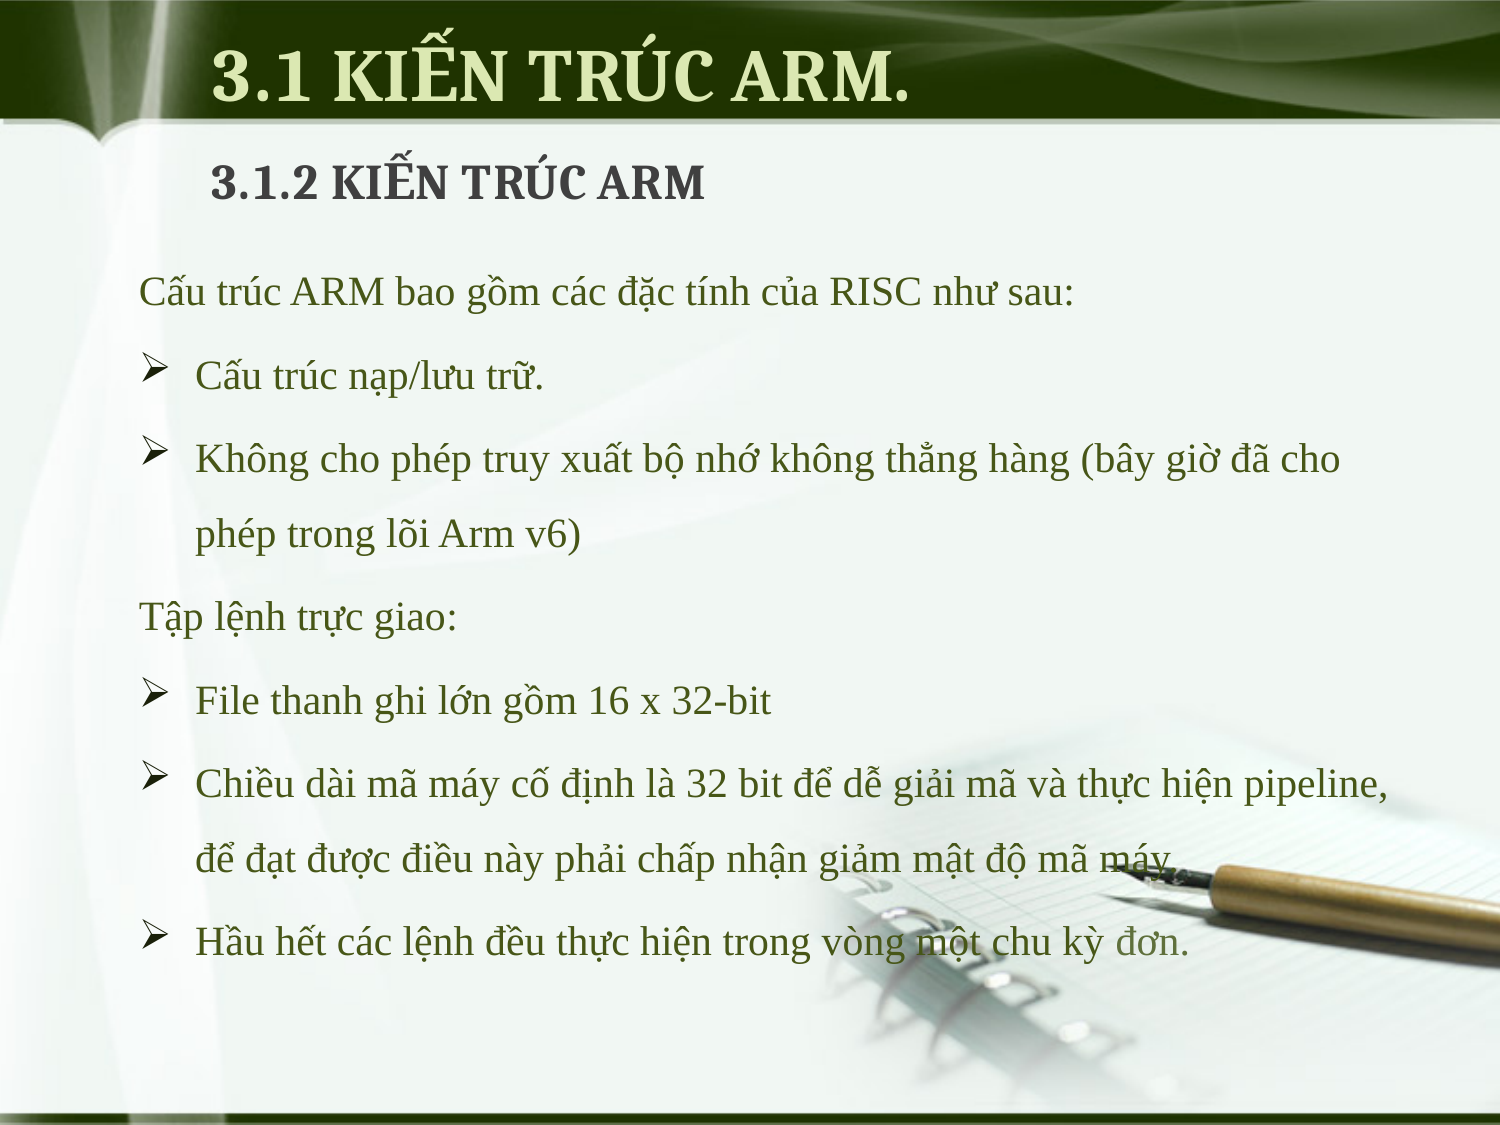

# 3.1 KIẾN TRÚC ARM.
3.1.2 KIẾN TRÚC ARM
Cấu trúc ARM bao gồm các đặc tính của RISC như sau:
Cấu trúc nạp/lưu trữ.
Không cho phép truy xuất bộ nhớ không thẳng hàng (bây giờ đã cho phép trong lõi Arm v6)
Tập lệnh trực giao:
File thanh ghi lớn gồm 16 x 32-bit
Chiều dài mã máy cố định là 32 bit để dễ giải mã và thực hiện pipeline, để đạt được điều này phải chấp nhận giảm mật độ mã máy.
Hầu hết các lệnh đều thực hiện trong vòng một chu kỳ đơn.